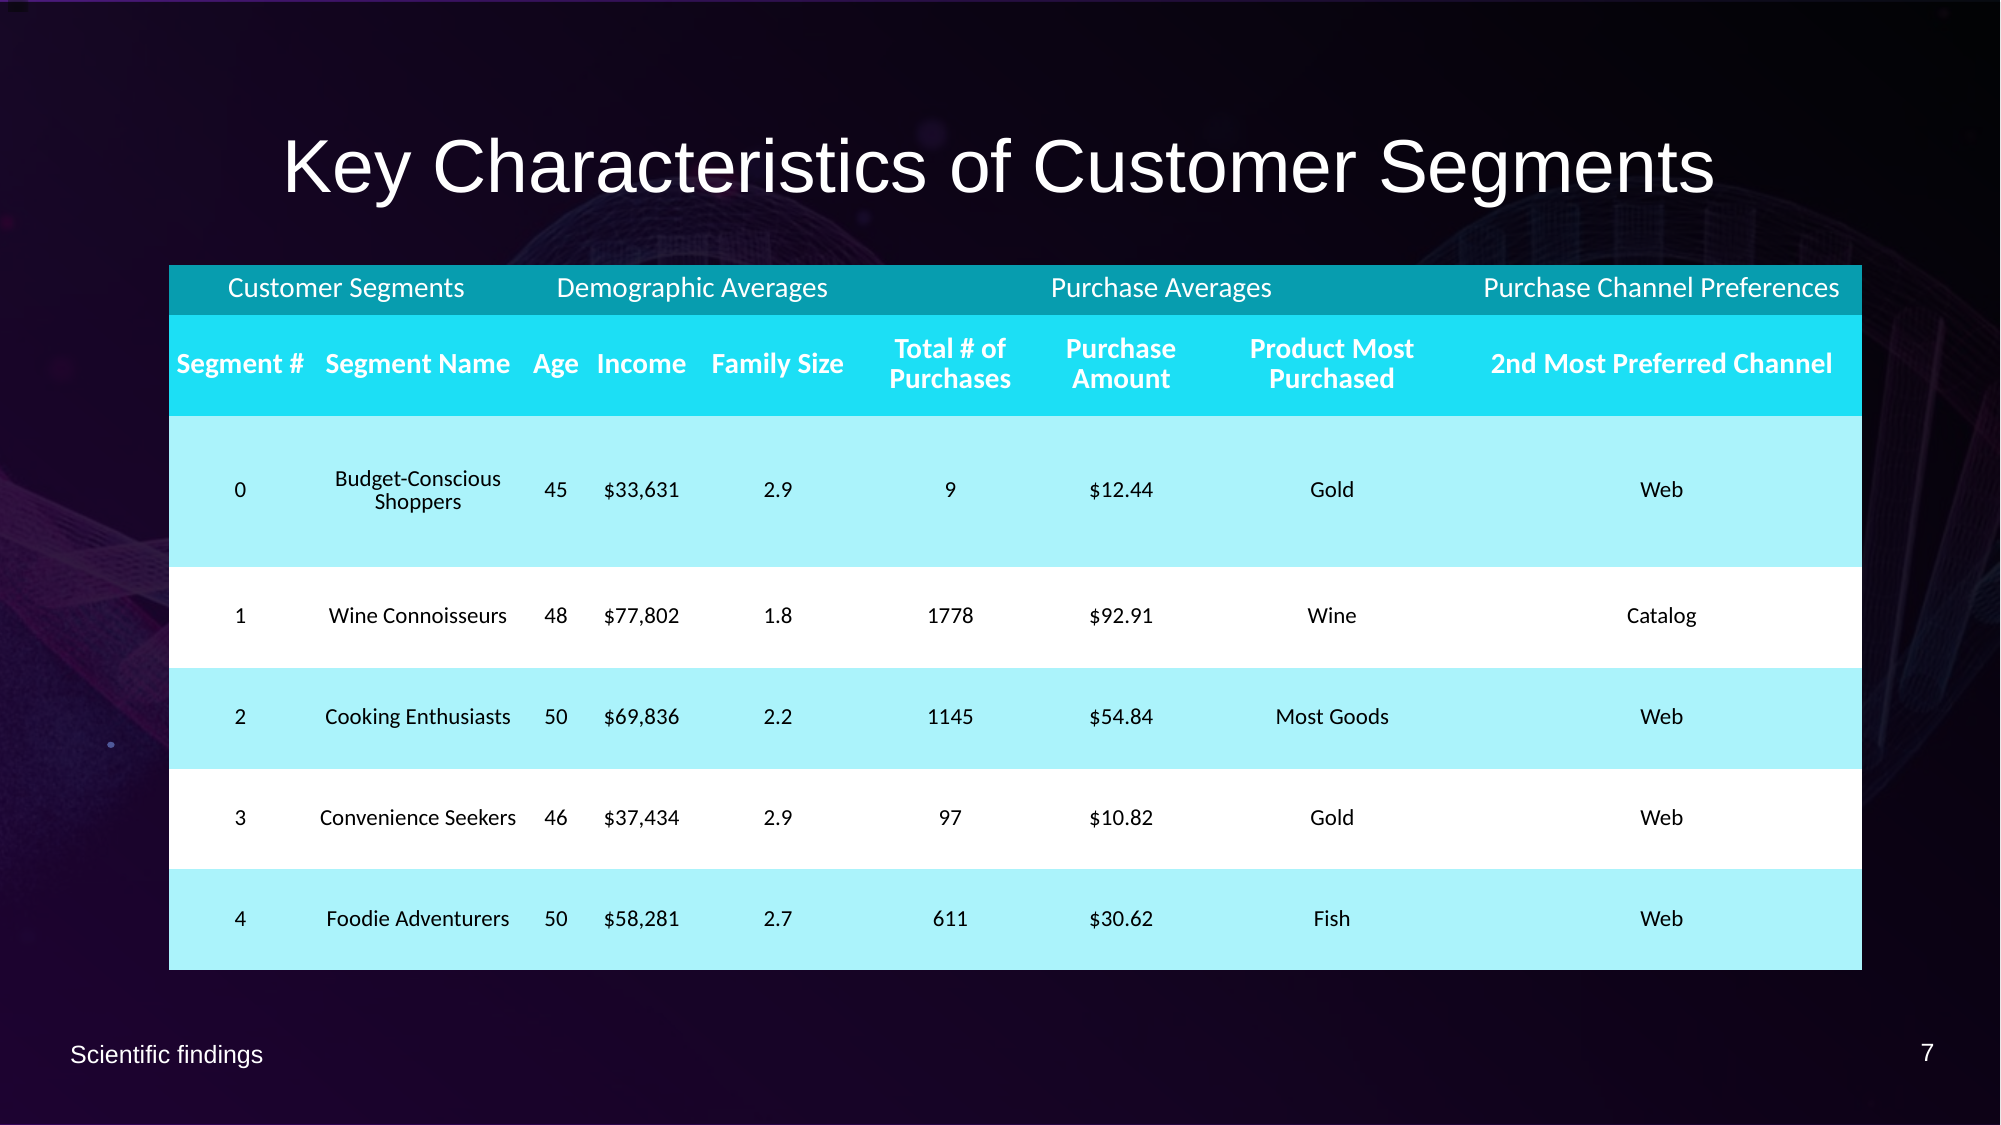

# Key Characteristics of Customer Segments
| Customer Segments |  | Demographic Averages |  |  | Purchase Averages |  |  | Purchase Channel Preferences |
| --- | --- | --- | --- | --- | --- | --- | --- | --- |
| Segment # | Segment Name | Age | Income | Family Size | Total # of Purchases | Purchase Amount | Product Most Purchased | 2nd Most Preferred Channel |
| 0 | Budget-Conscious Shoppers | 45 | $33,631 | 2.9 | 9 | $12.44 | Gold | Web |
| 1 | Wine Connoisseurs | 48 | $77,802 | 1.8 | 1778 | $92.91 | Wine | Catalog |
| 2 | Cooking Enthusiasts | 50 | $69,836 | 2.2 | 1145 | $54.84 | Most Goods | Web |
| 3 | Convenience Seekers | 46 | $37,434 | 2.9 | 97 | $10.82 | Gold | Web |
| 4 | Foodie Adventurers | 50 | $58,281 | 2.7 | 611 | $30.62 | Fish | Web |
CHEMICAL
Inherited: Joint mutation via natural selection
Acquired: Chromosomal mutation

Radiation exposure
Drug treatments
Industrial toxins

7
Scientific findings